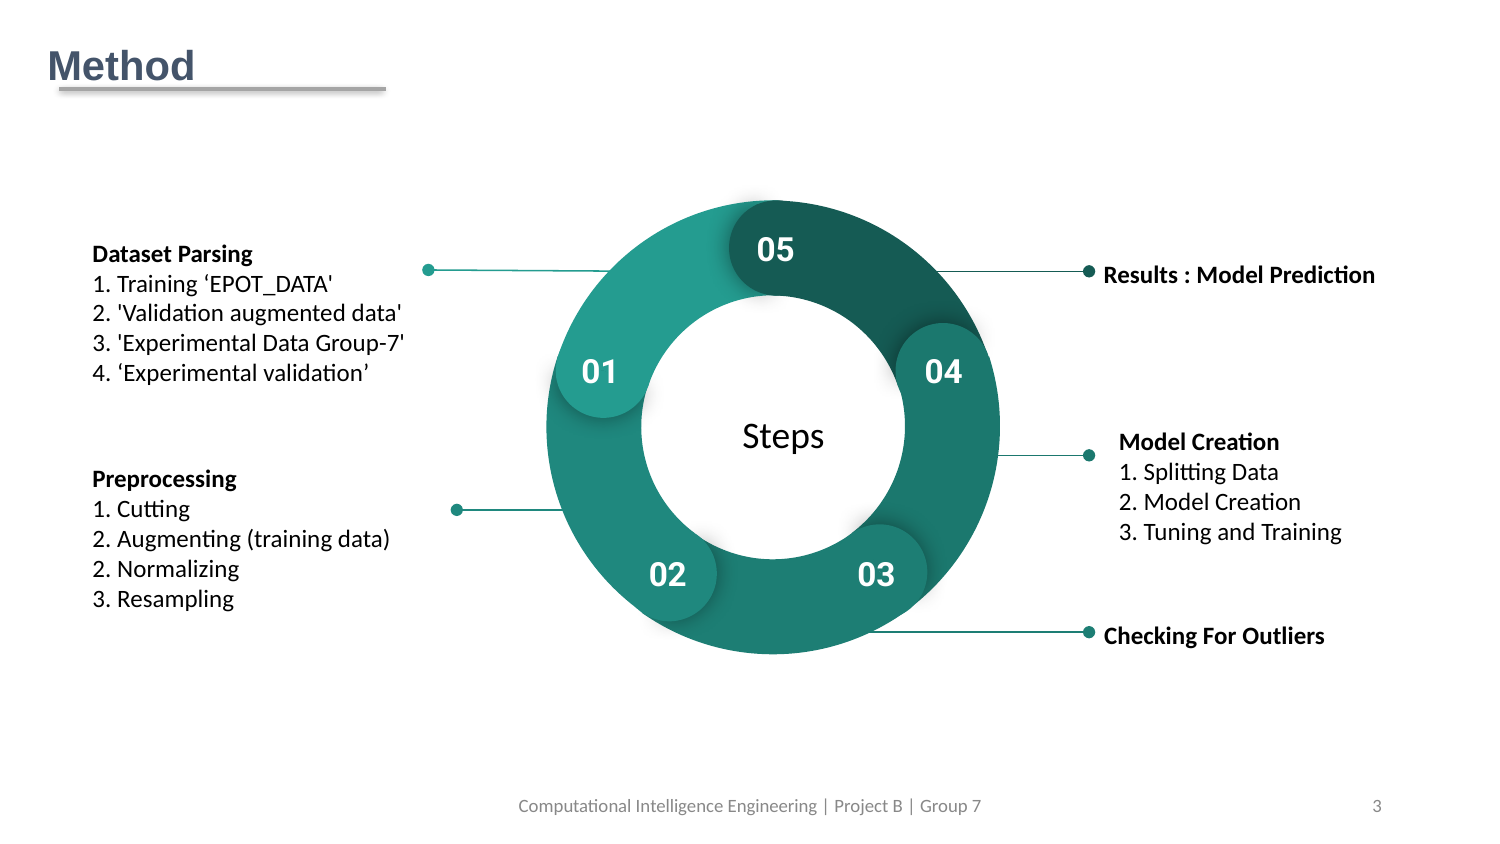

# Method

05

01
04

02
03
 Results : Model Prediction
Dataset Parsing
1. Training ‘EPOT_DATA'
2. 'Validation augmented data'
3. 'Experimental Data Group-7'
4. ‘Experimental validation’

Steps
Model Creation
1. Splitting Data
2. Model Creation
3. Tuning and Training
Preprocessing
1. Cutting
2. Augmenting (training data)
2. Normalizing
3. Resampling
Checking For Outliers
Computational Intelligence Engineering | Project B | Group 7
3